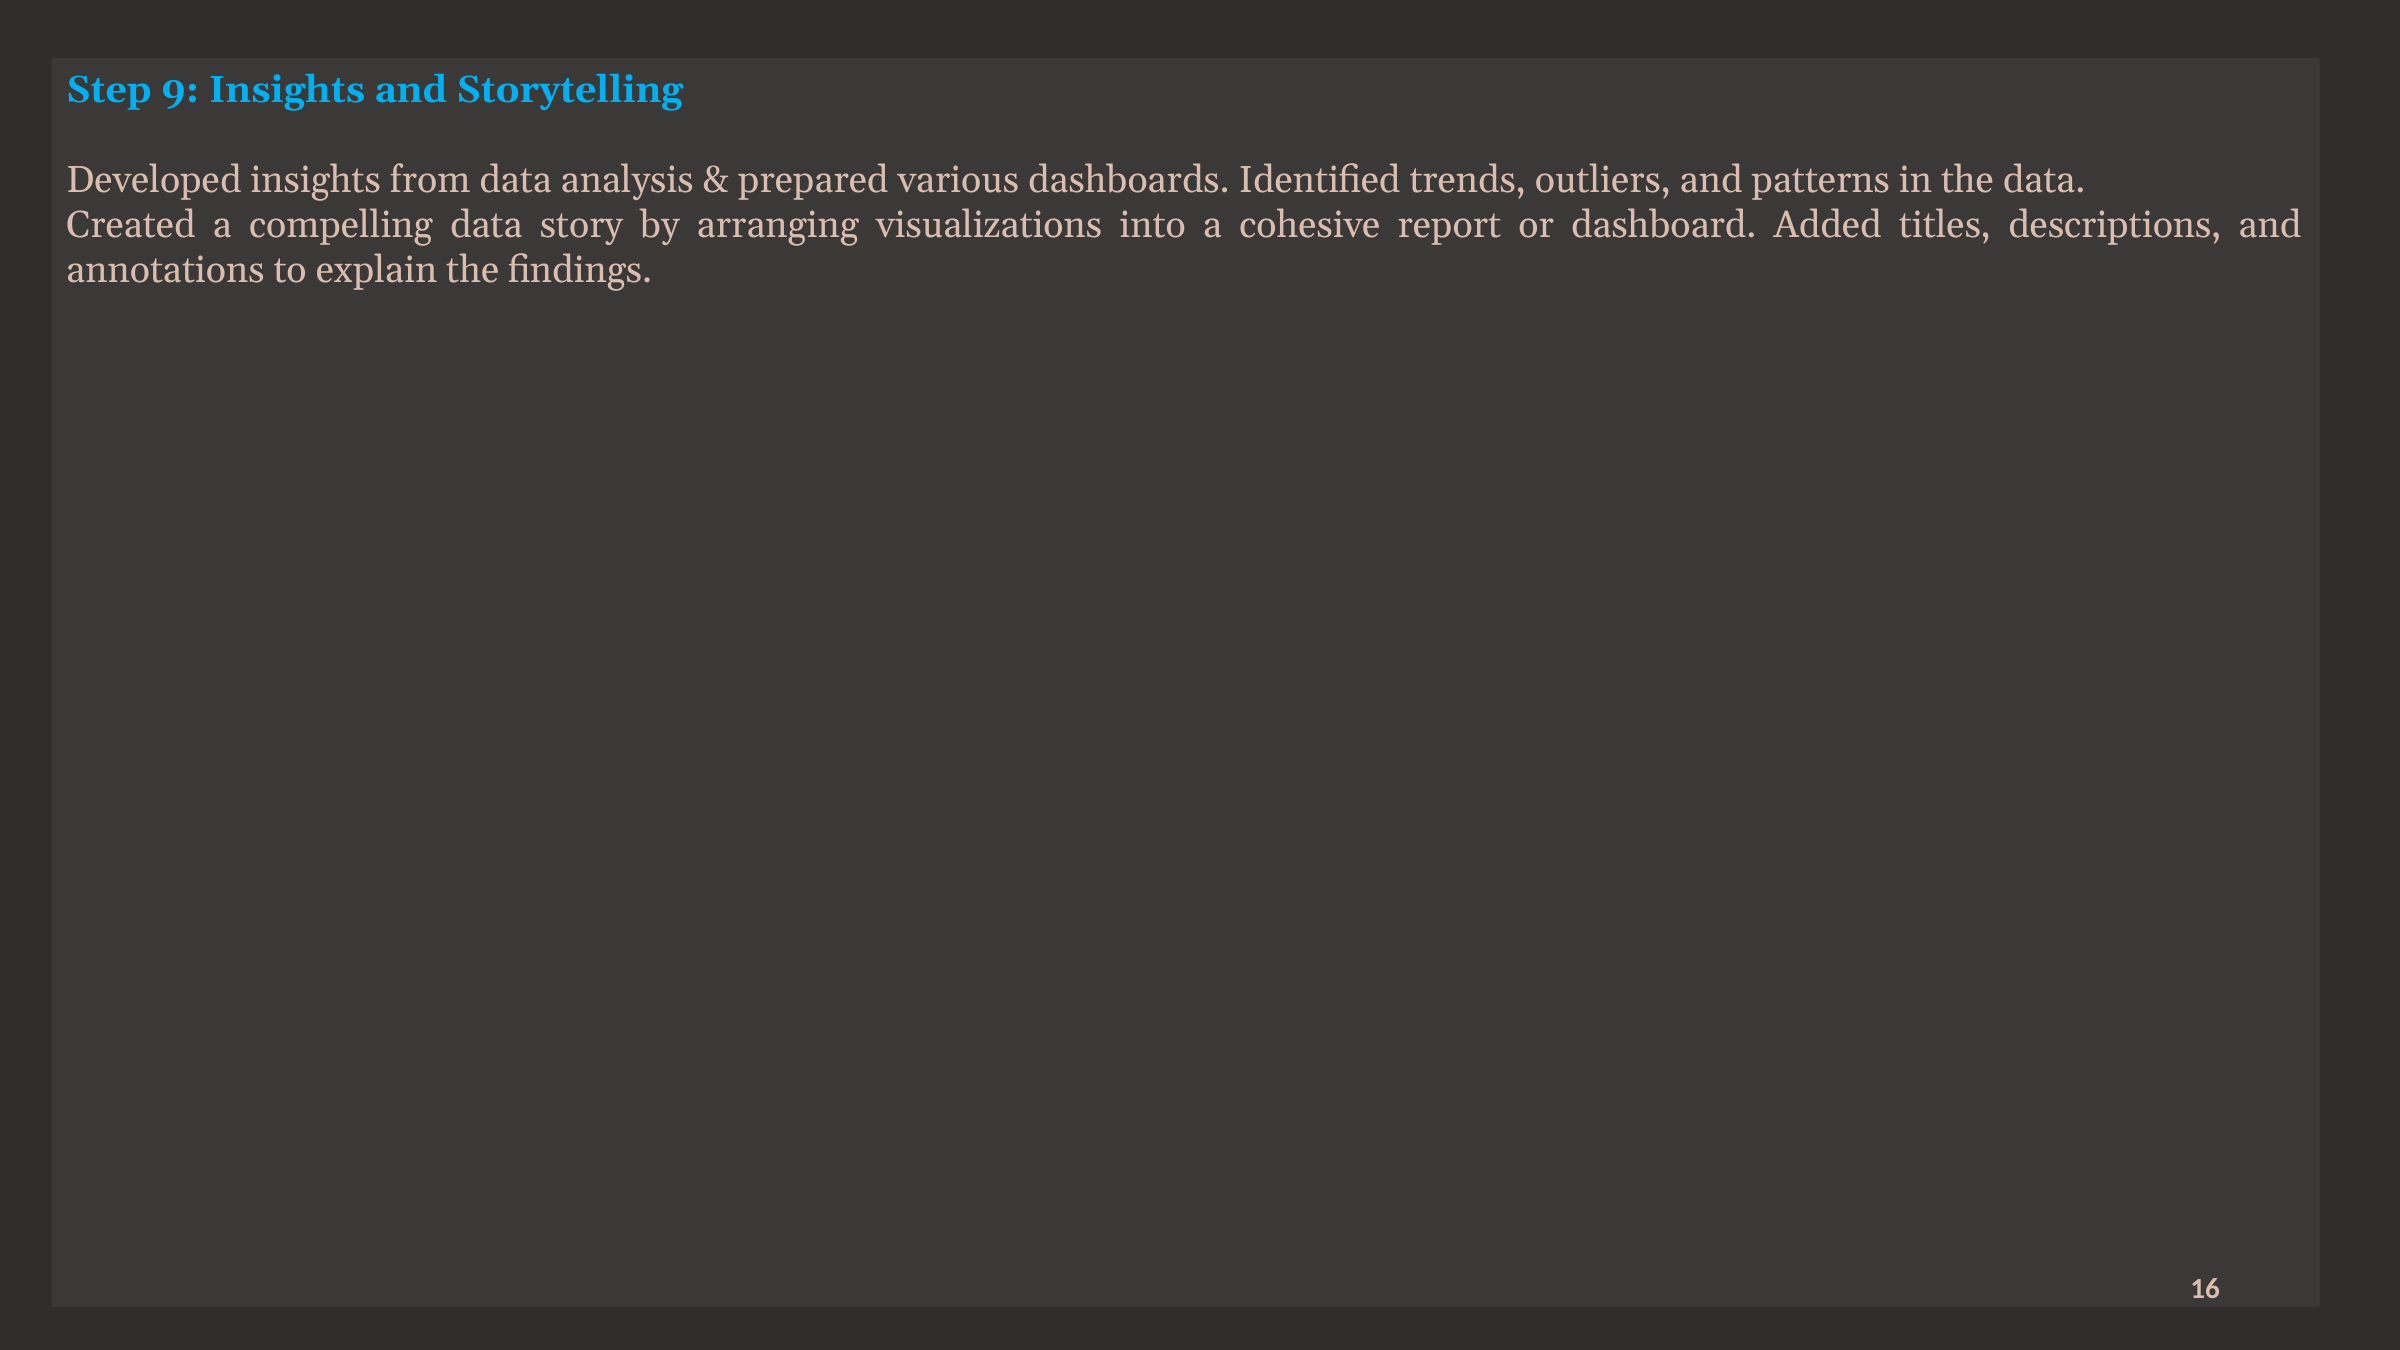

Step 9: Insights and Storytelling

Developed insights from data analysis & prepared various dashboards. Identified trends, outliers, and patterns in the data.
Created a compelling data story by arranging visualizations into a cohesive report or dashboard. Added titles, descriptions, and annotations to explain the findings.

16